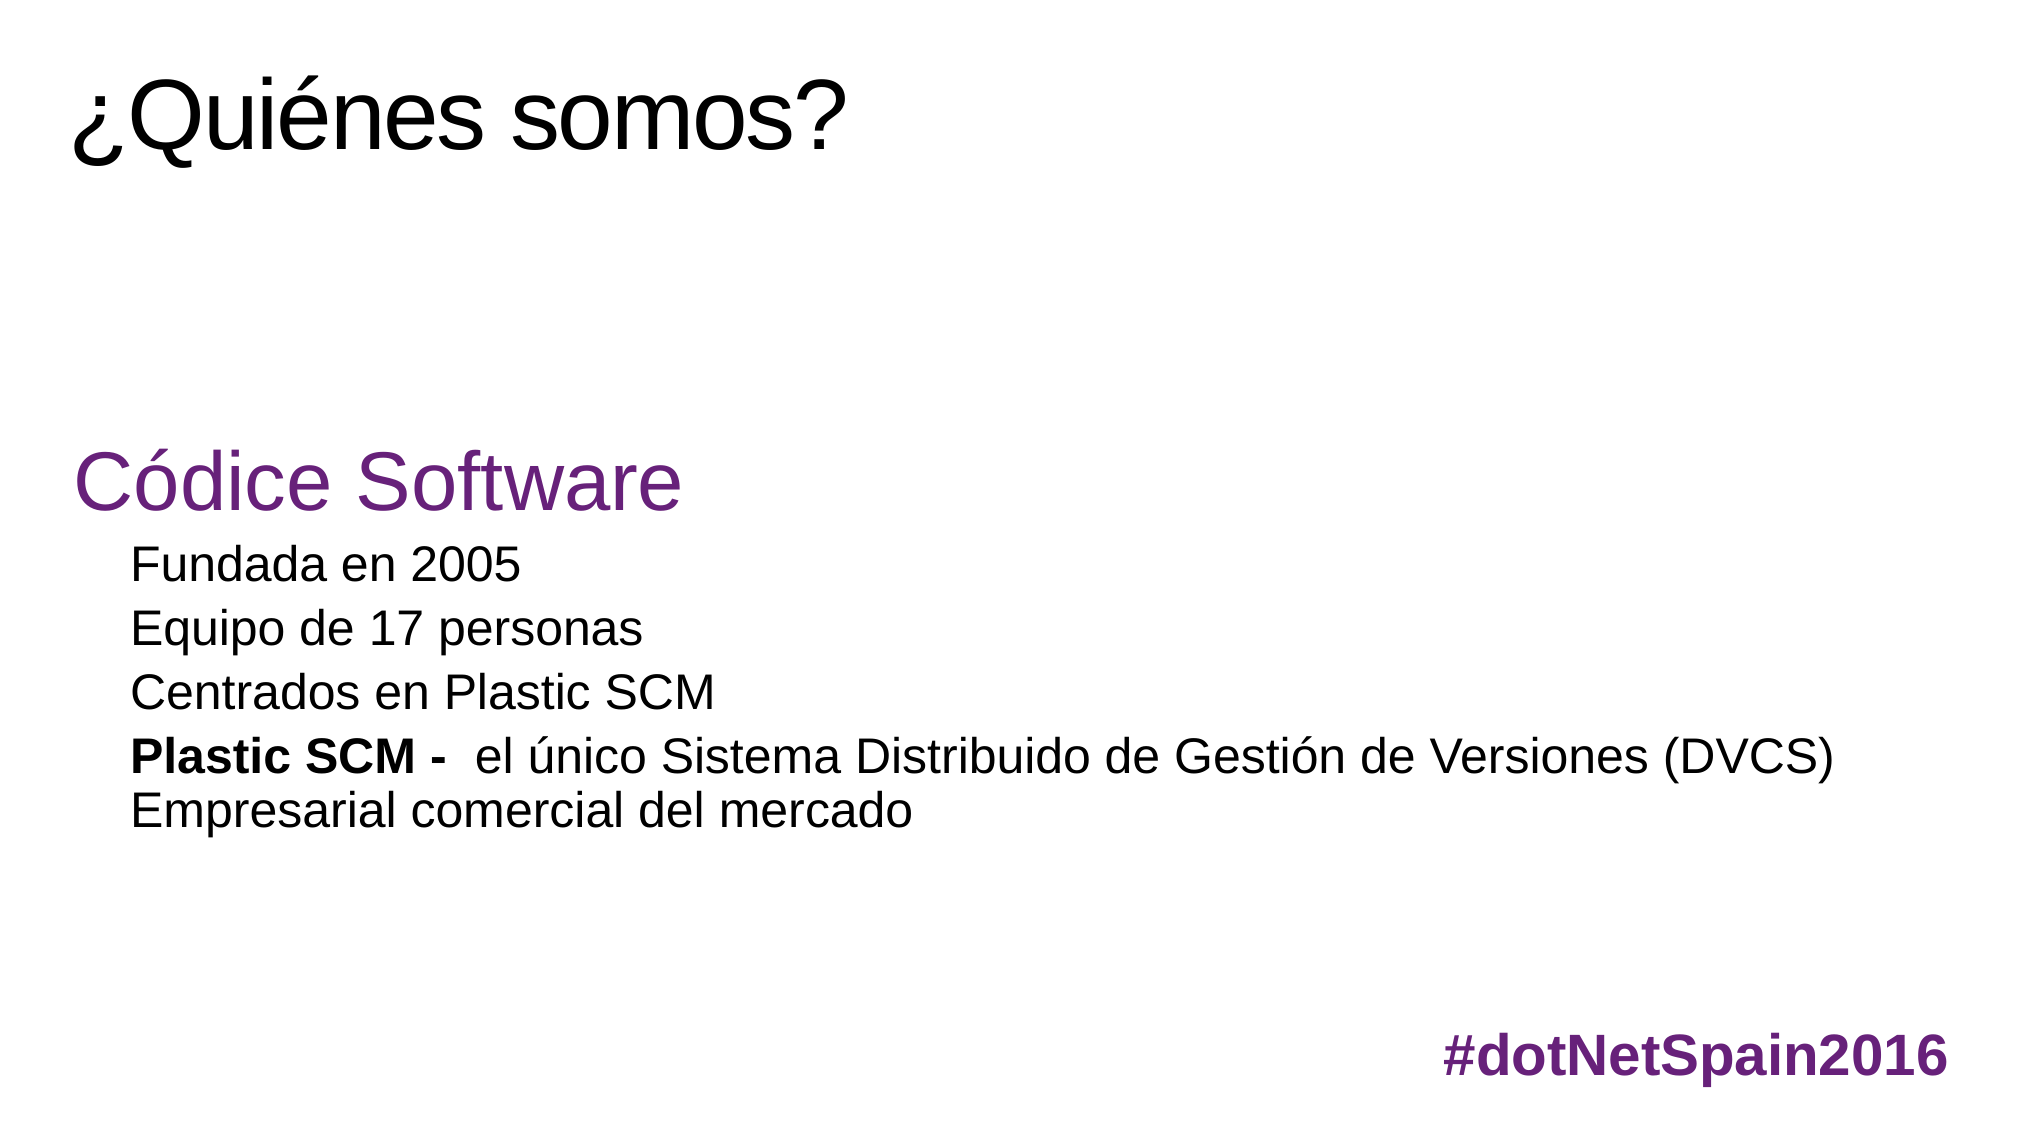

# ¿Quiénes somos?
Códice Software
Fundada en 2005
Equipo de 17 personas
Centrados en Plastic SCM
Plastic SCM -  el único Sistema Distribuido de Gestión de Versiones (DVCS) Empresarial comercial del mercado